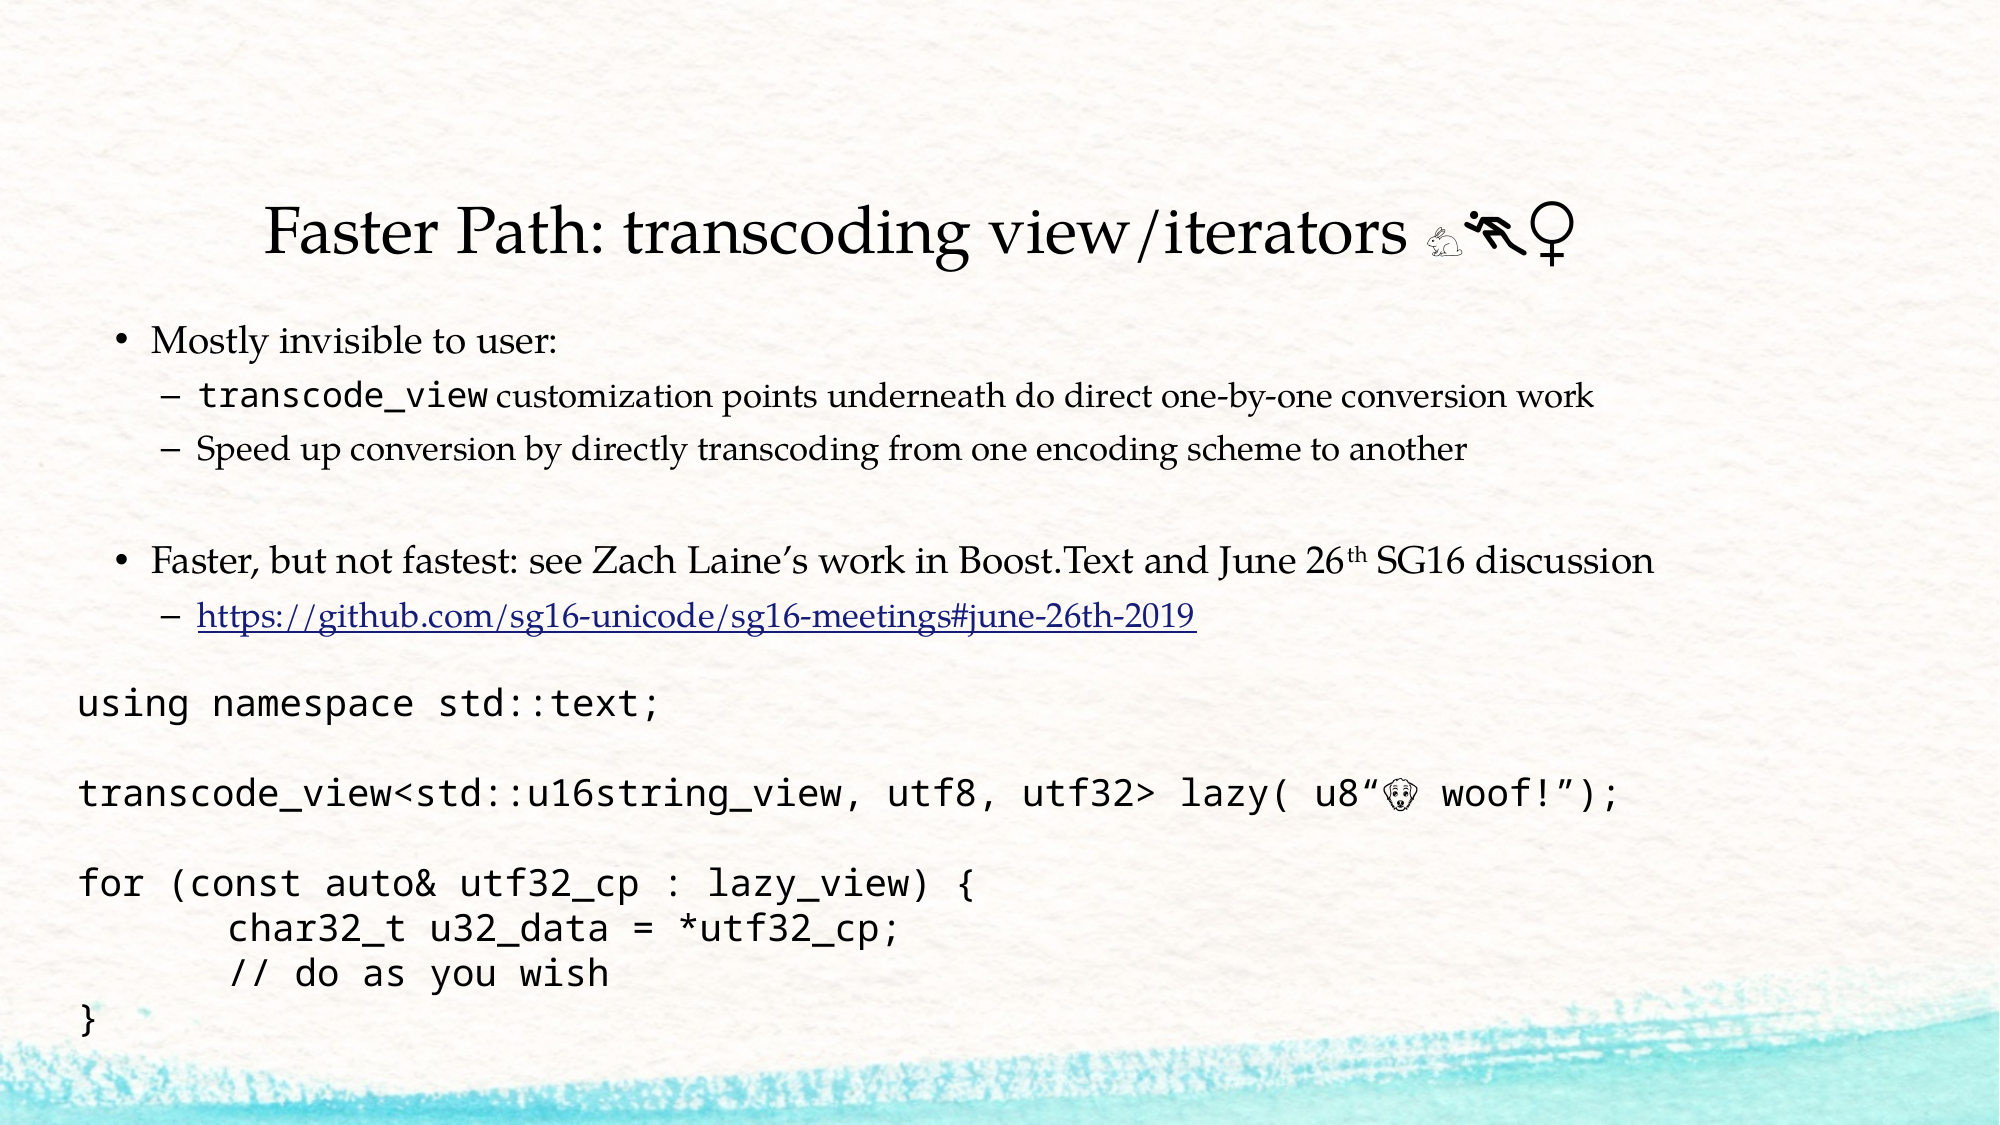

# Faster Path: transcoding view/iterators 🐇🏃‍♀️
Mostly invisible to user:
transcode_view customization points underneath do direct one-by-one conversion work
Speed up conversion by directly transcoding from one encoding scheme to another
Faster, but not fastest: see Zach Laine’s work in Boost.Text and June 26th SG16 discussion
https://github.com/sg16-unicode/sg16-meetings#june-26th-2019

using namespace std::text;
transcode_view<std::u16string_view, utf8, utf32> lazy( u8“🐶 woof!”);
for (const auto& utf32_cp : lazy_view) {
	char32_t u32_data = *utf32_cp;
	// do as you wish
}